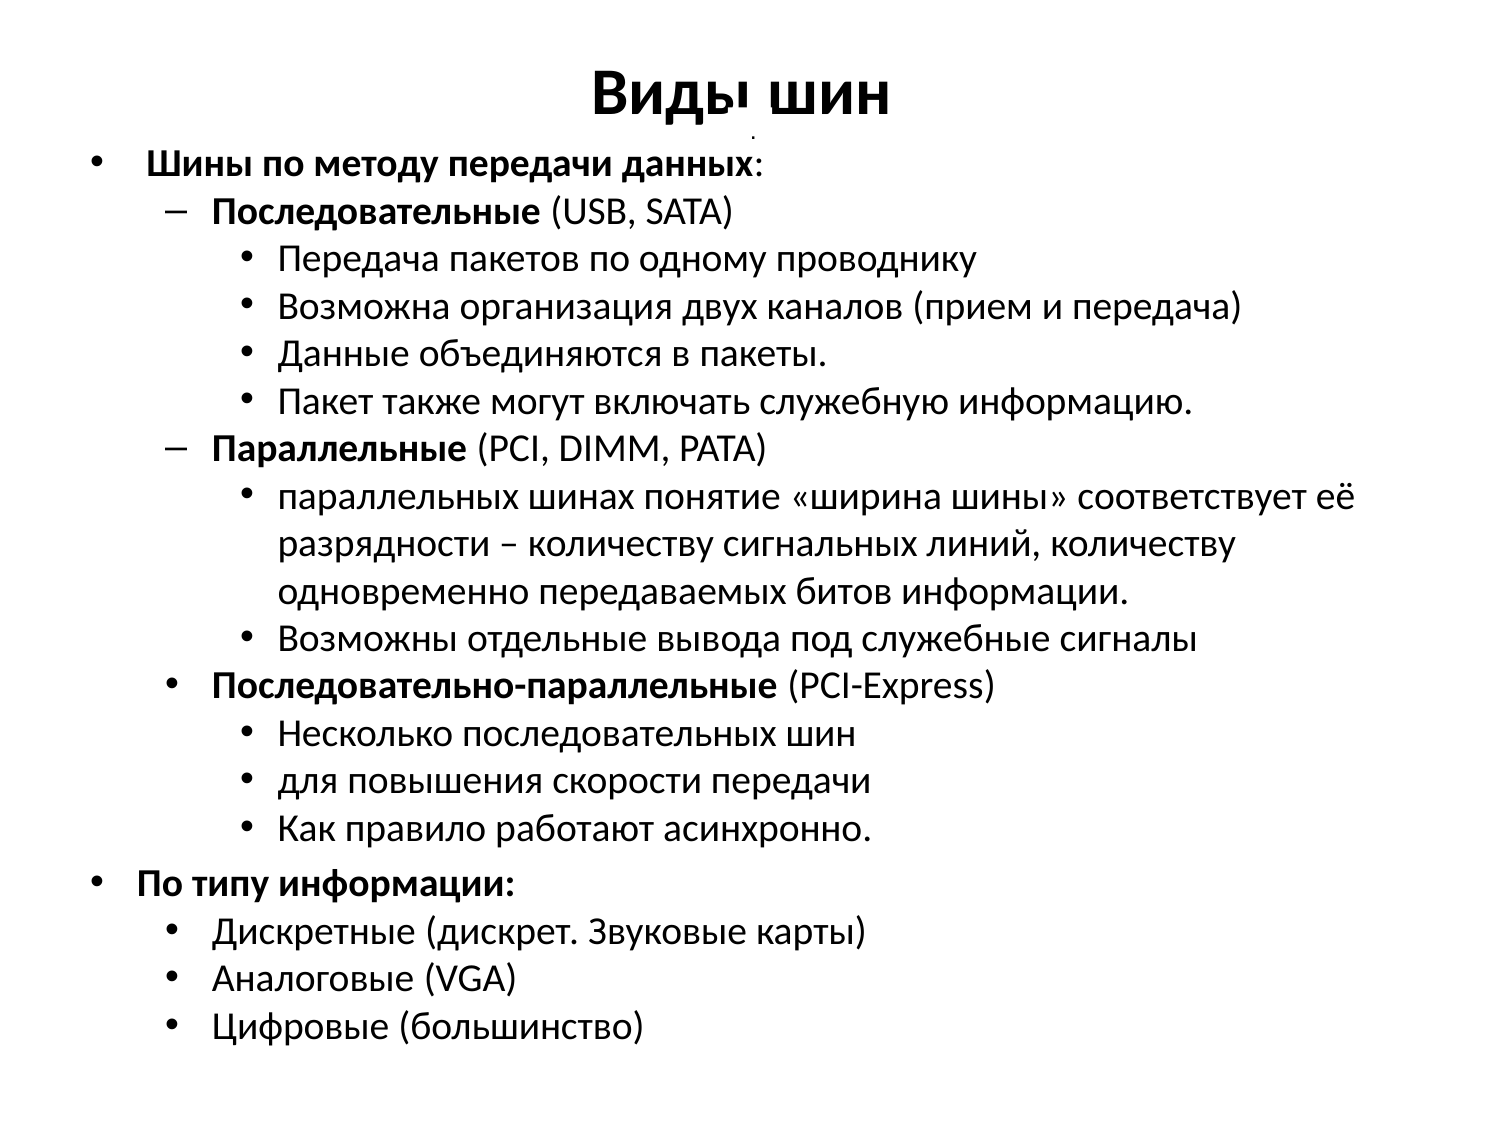

# Виды шин
 .
Шины по методу передачи данных:
Последовательные (USB, SATA)
Передача пакетов по одному проводнику
Возможна организация двух каналов (прием и передача)
Данные объединяются в пакеты.
Пакет также могут включать служебную информацию.
Параллельные (PCI, DIMM, PATA)
параллельных шинах понятие «ширина шины» соответствует её разрядности – количеству сигнальных линий, количеству одновременно передаваемых битов информации.
Возможны отдельные вывода под служебные сигналы
Последовательно-параллельные (PCI-Express)
Несколько последовательных шин
для повышения скорости передачи
Как правило работают асинхронно.
По типу информации:
Дискретные (дискрет. Звуковые карты)
Аналоговые (VGA)
Цифровые (большинство)